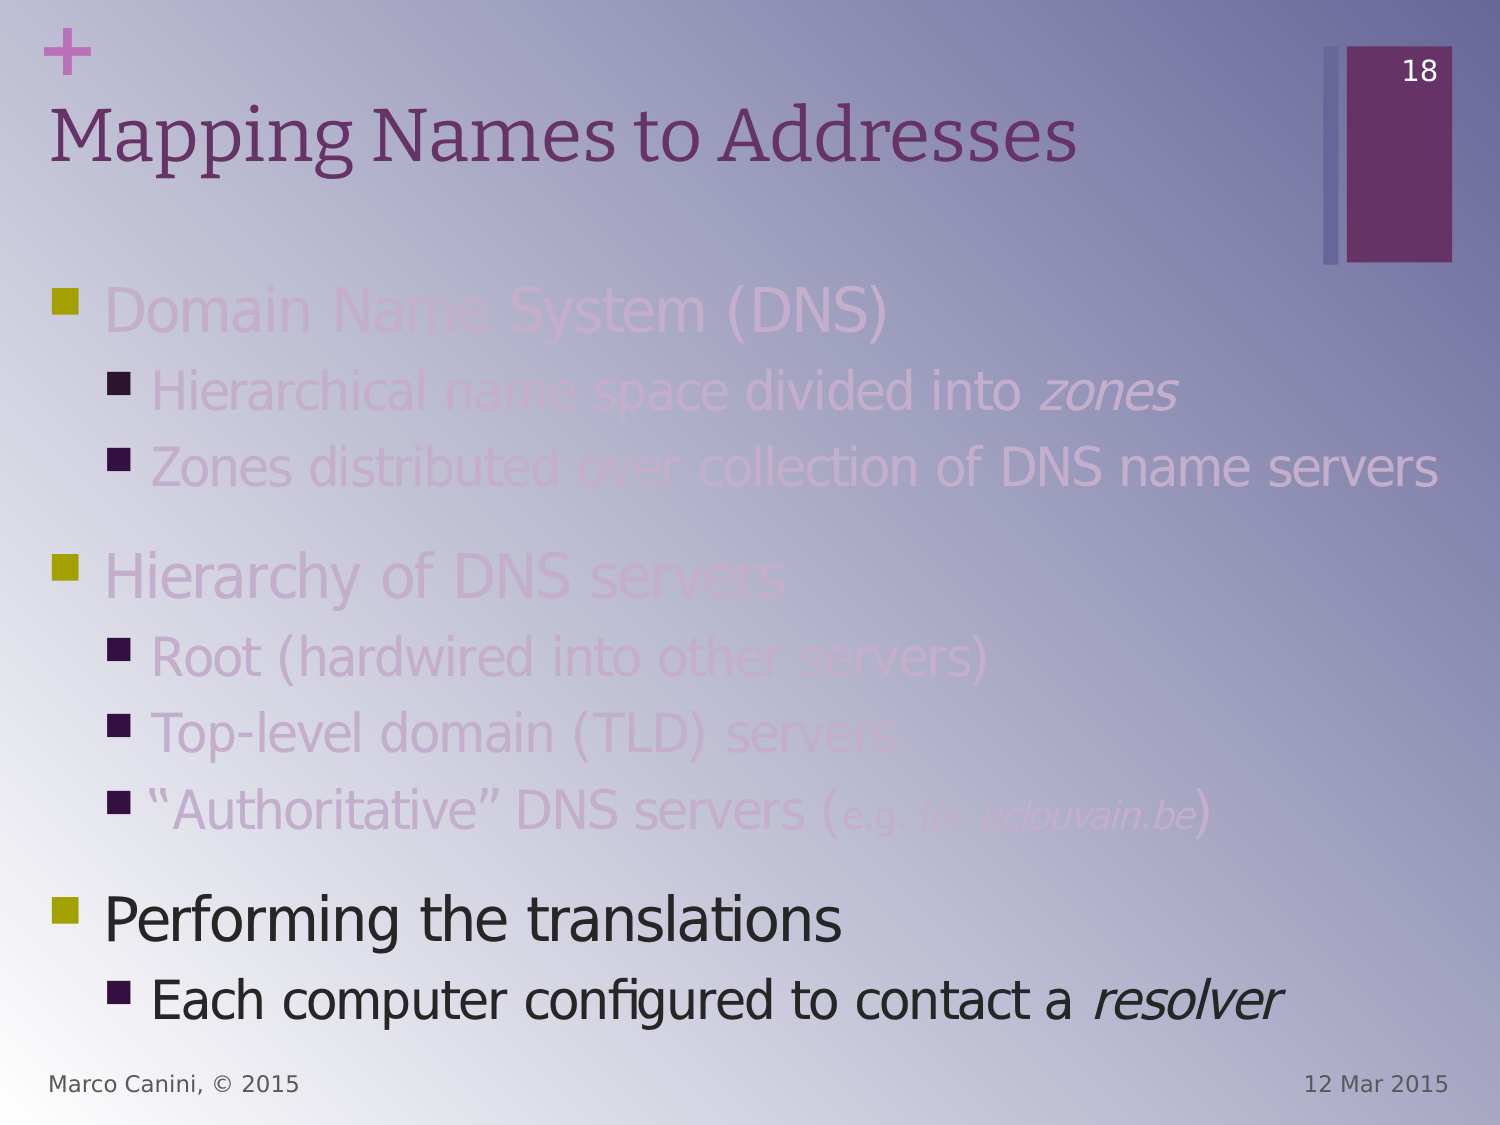

# Mapping Names to Addresses
Domain Name System (DNS)
Hierarchical name space divided into zones
Zones distributed over collection of DNS name servers
Hierarchy of DNS servers
Root (hardwired into other servers)
Top-level domain (TLD) servers
“Authoritative” DNS servers (e.g. for uclouvain.be)
Performing the translations
Each computer configured to contact a resolver
Marco Canini, © 2015
18
12 Mar 2015